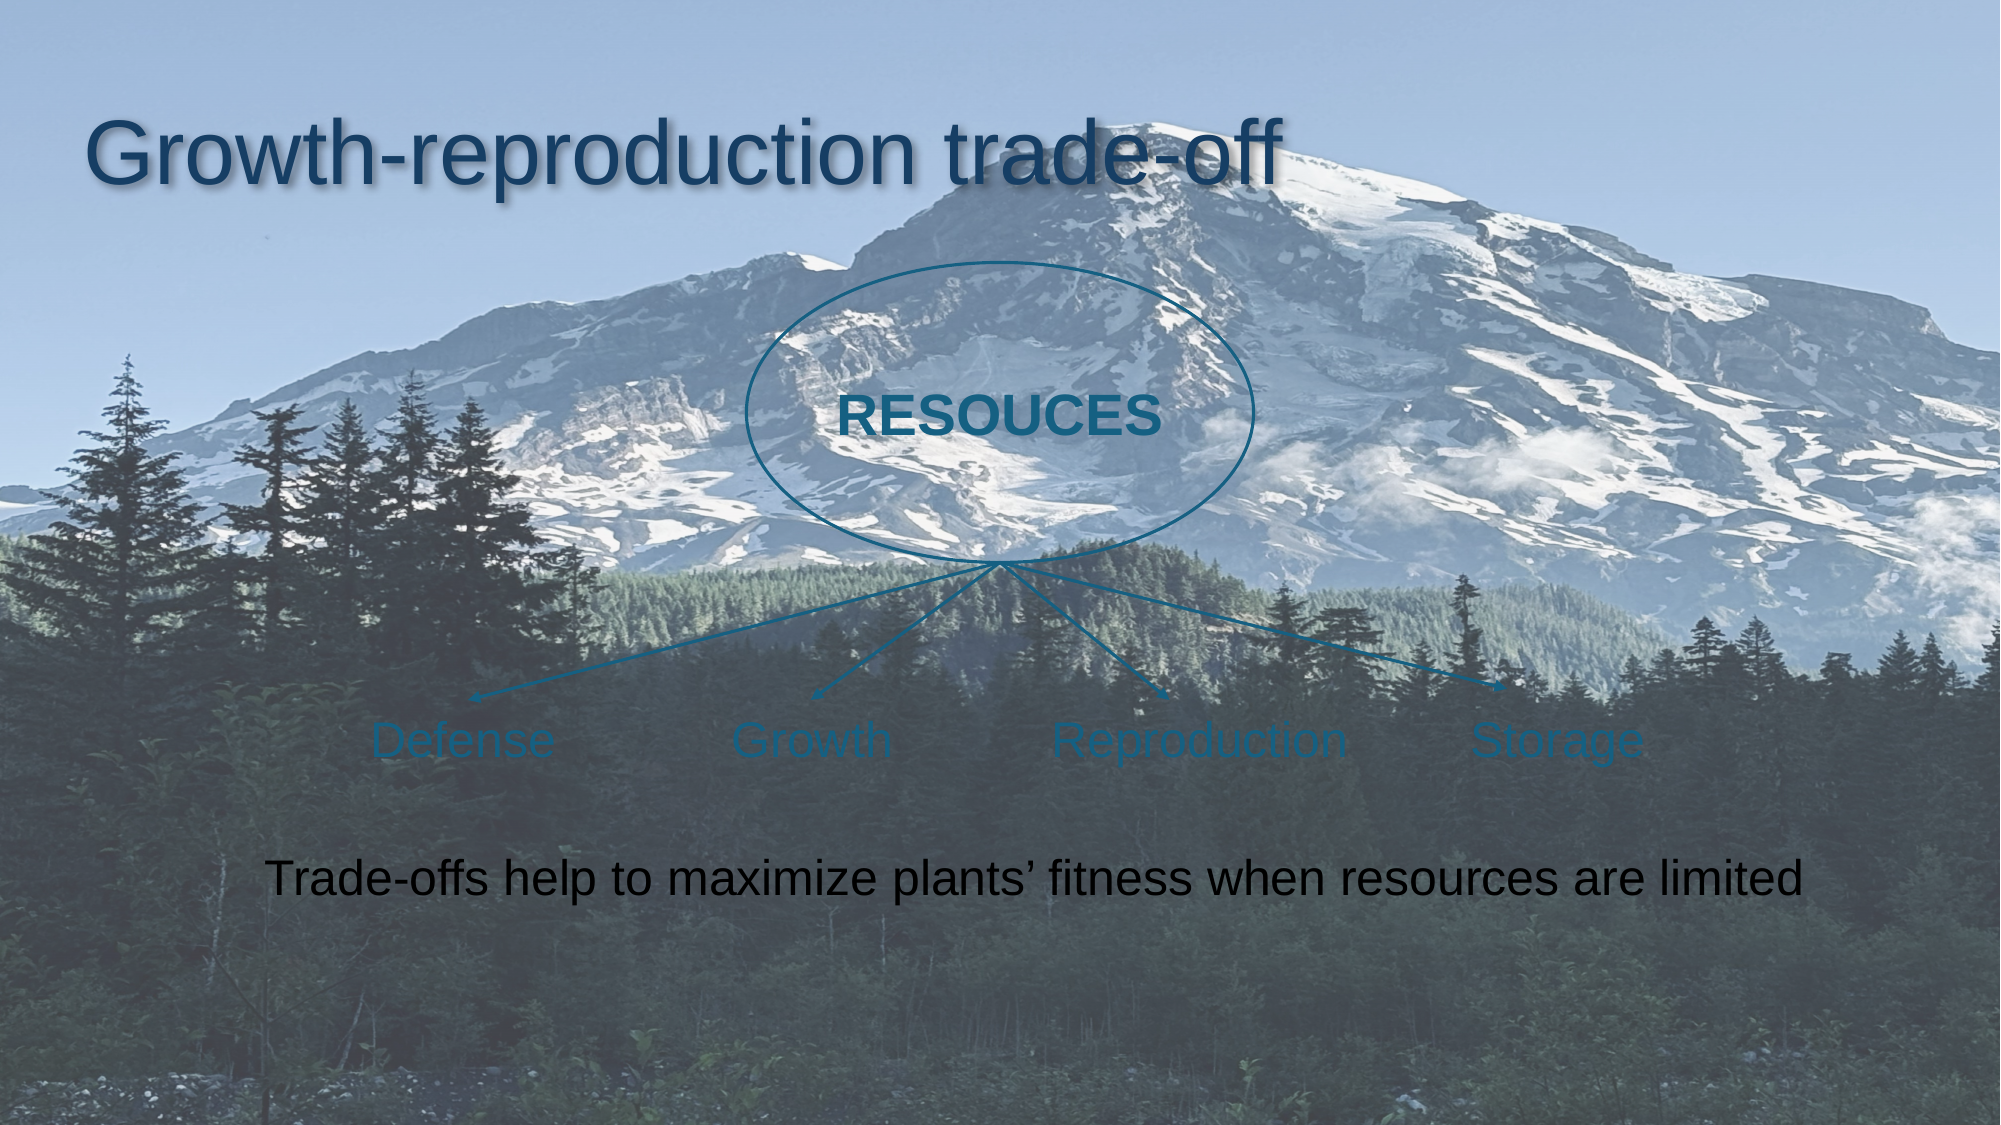

Growth-reproduction trade-off
#
RESOUCES
Storage
Defense
Growth
Reproduction
Trade-offs help to maximize plants’ fitness when resources are limited